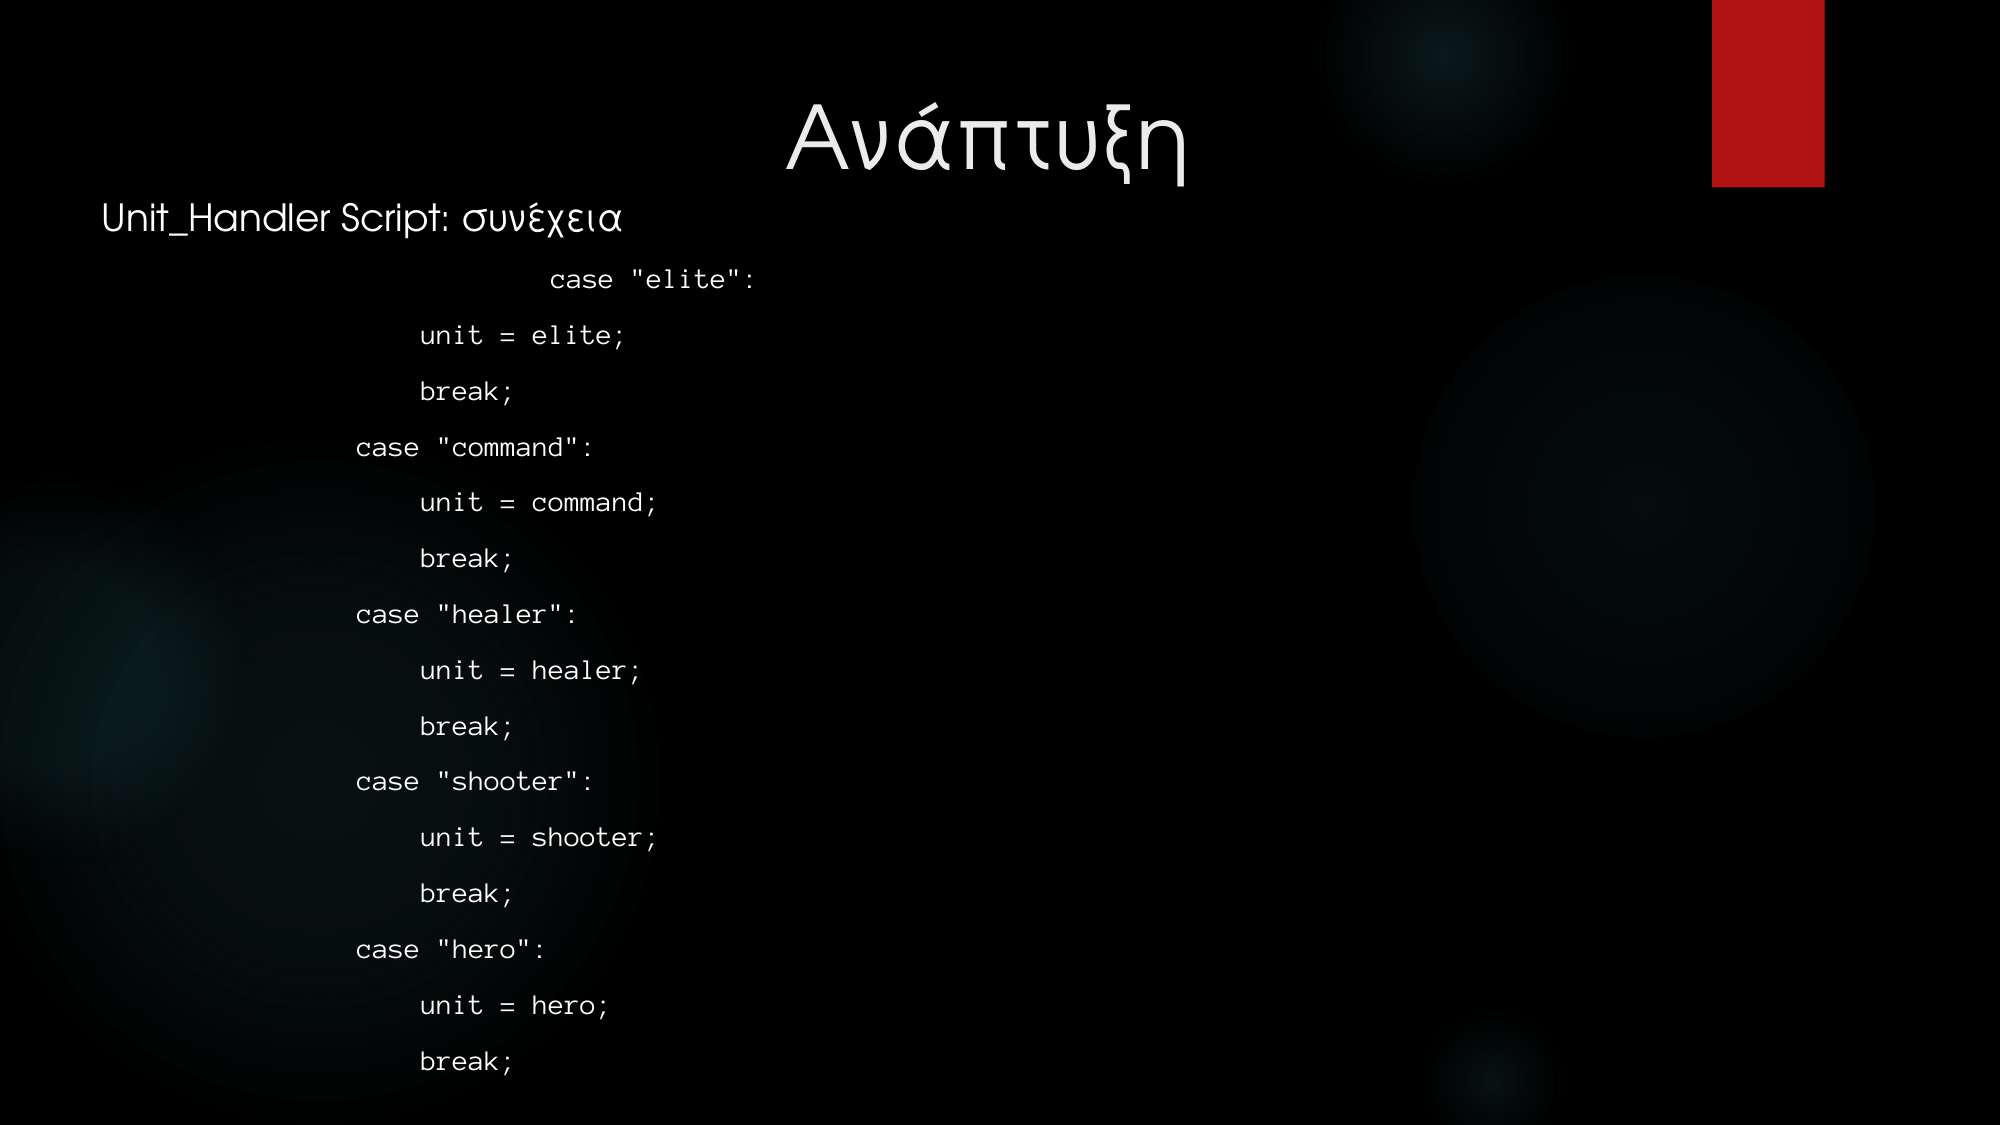

# Ανάπτυξη
Unit_Handler Script: συνέχεια
			case "elite":
                    unit = elite;
                    break;
                case "command":
                    unit = command;
                    break;
                case "healer":
                    unit = healer;
                    break;
                case "shooter":
                    unit = shooter;
                    break;
                case "hero":
                    unit = hero;
                    break;